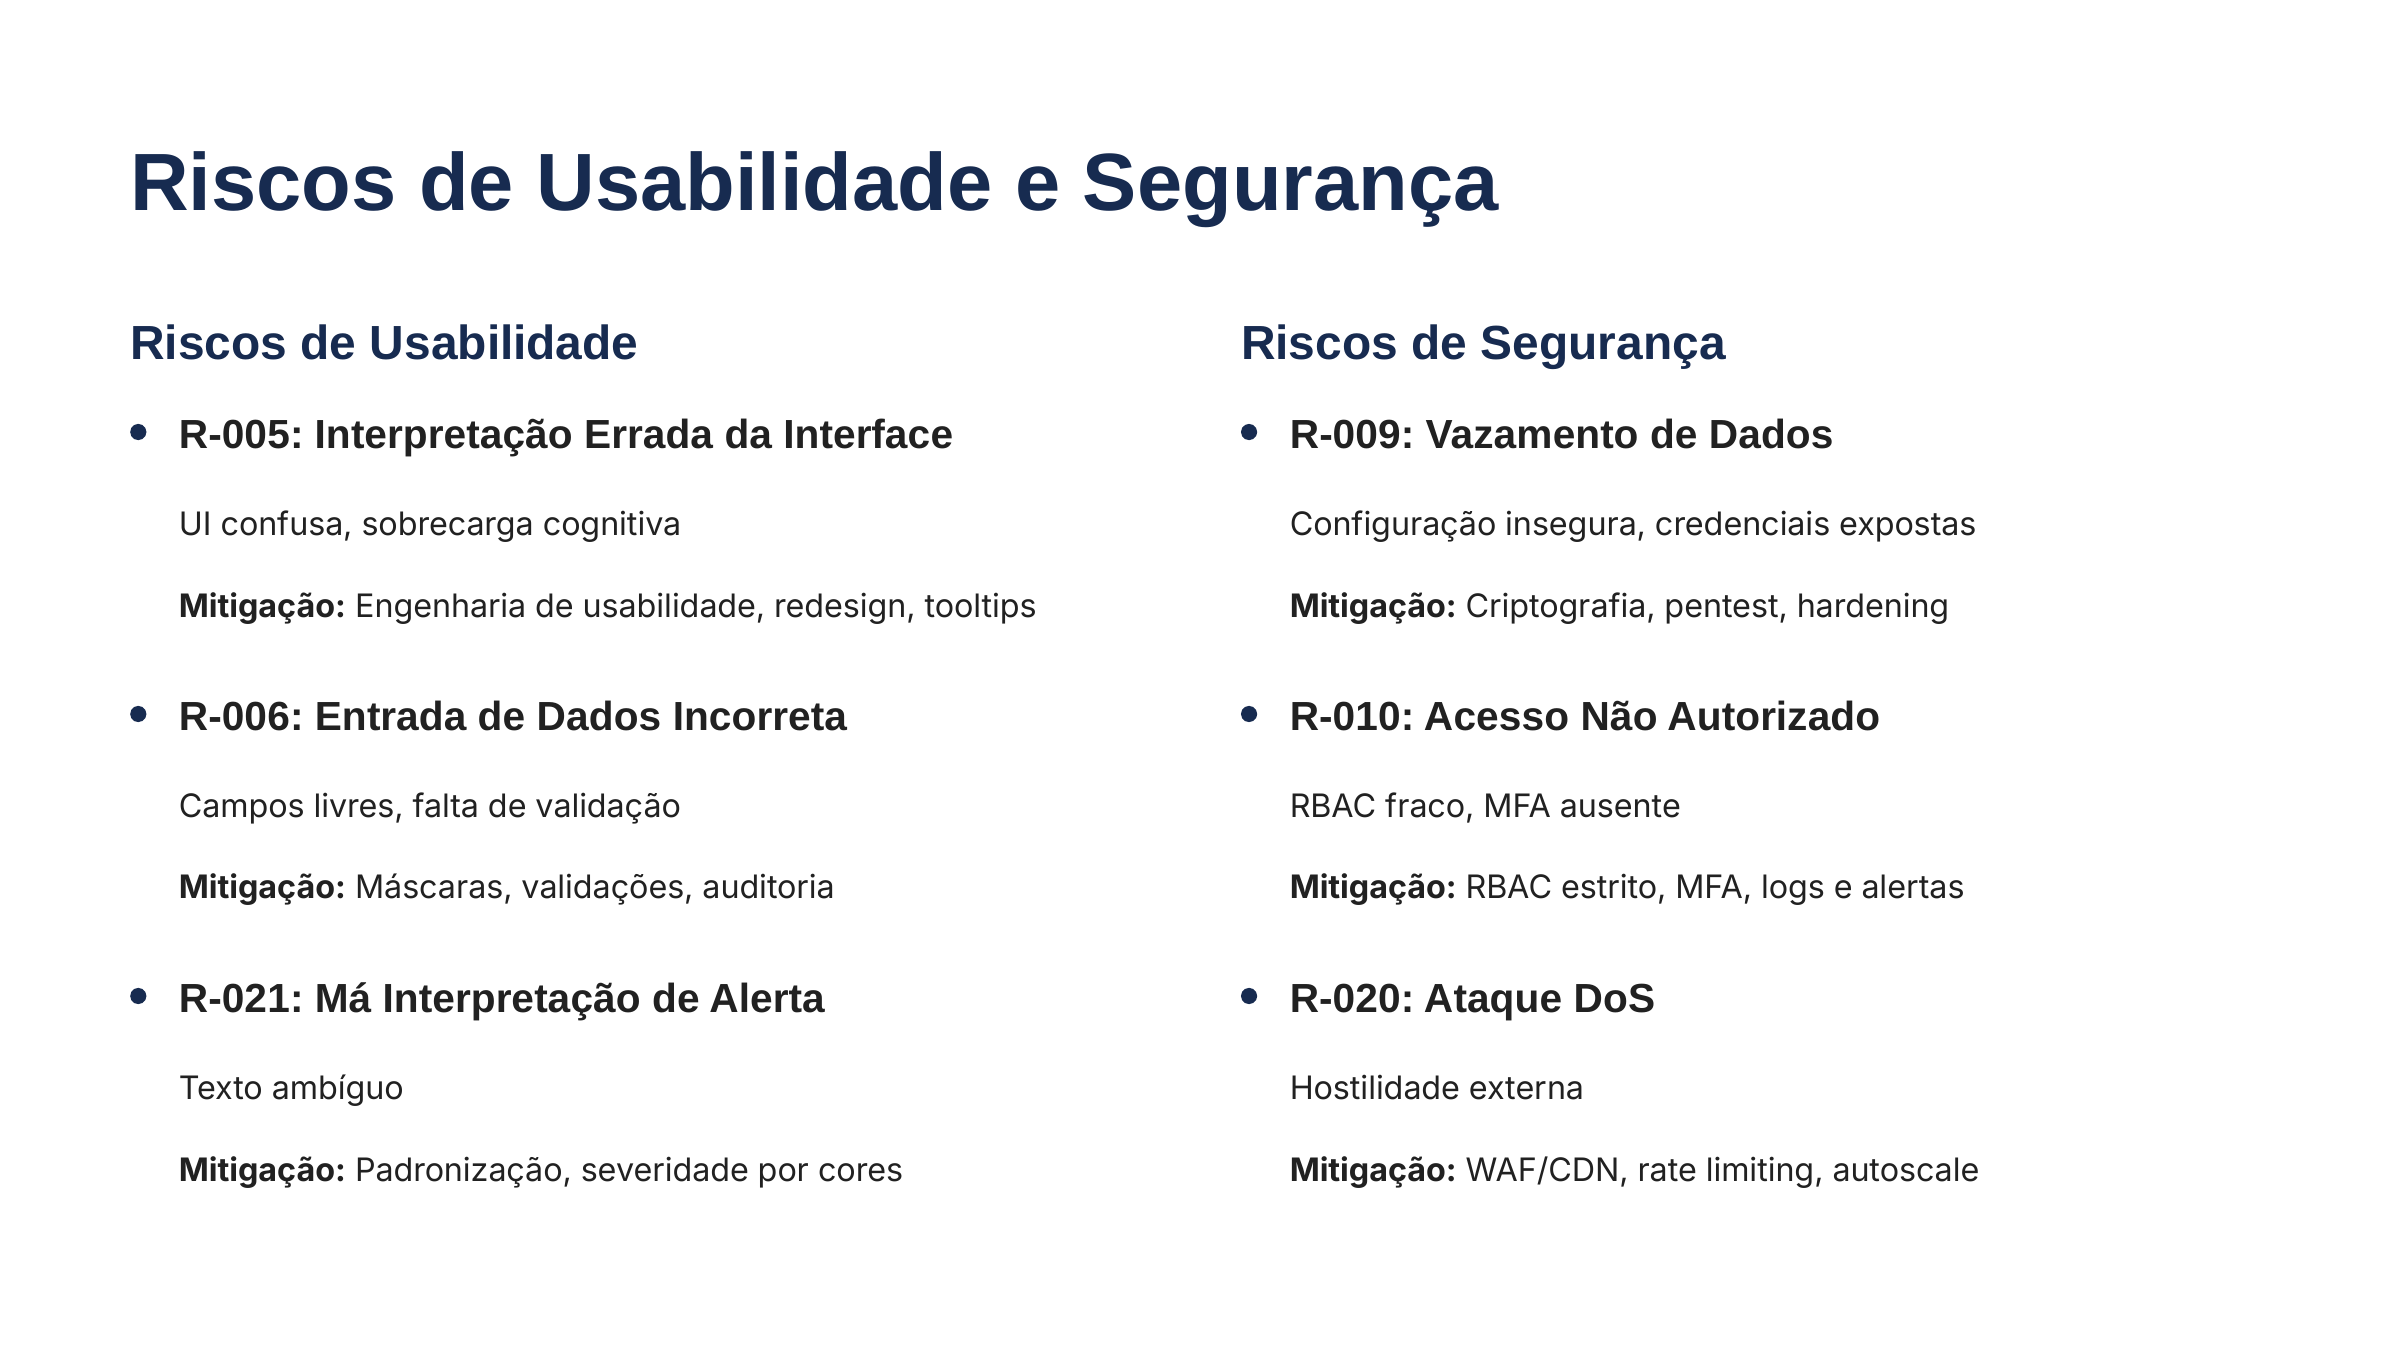

Riscos de Usabilidade e Segurança
Riscos de Usabilidade
Riscos de Segurança
R-005: Interpretação Errada da Interface
R-009: Vazamento de Dados

UI confusa, sobrecarga cognitiva
Configuração insegura, credenciais expostas
Mitigação: Engenharia de usabilidade, redesign, tooltips
Mitigação: Criptografia, pentest, hardening
R-006: Entrada de Dados Incorreta
R-010: Acesso Não Autorizado

Campos livres, falta de validação
RBAC fraco, MFA ausente
Mitigação: Máscaras, validações, auditoria
Mitigação: RBAC estrito, MFA, logs e alertas
R-021: Má Interpretação de Alerta
R-020: Ataque DoS

Texto ambíguo
Hostilidade externa
Mitigação: Padronização, severidade por cores
Mitigação: WAF/CDN, rate limiting, autoscale